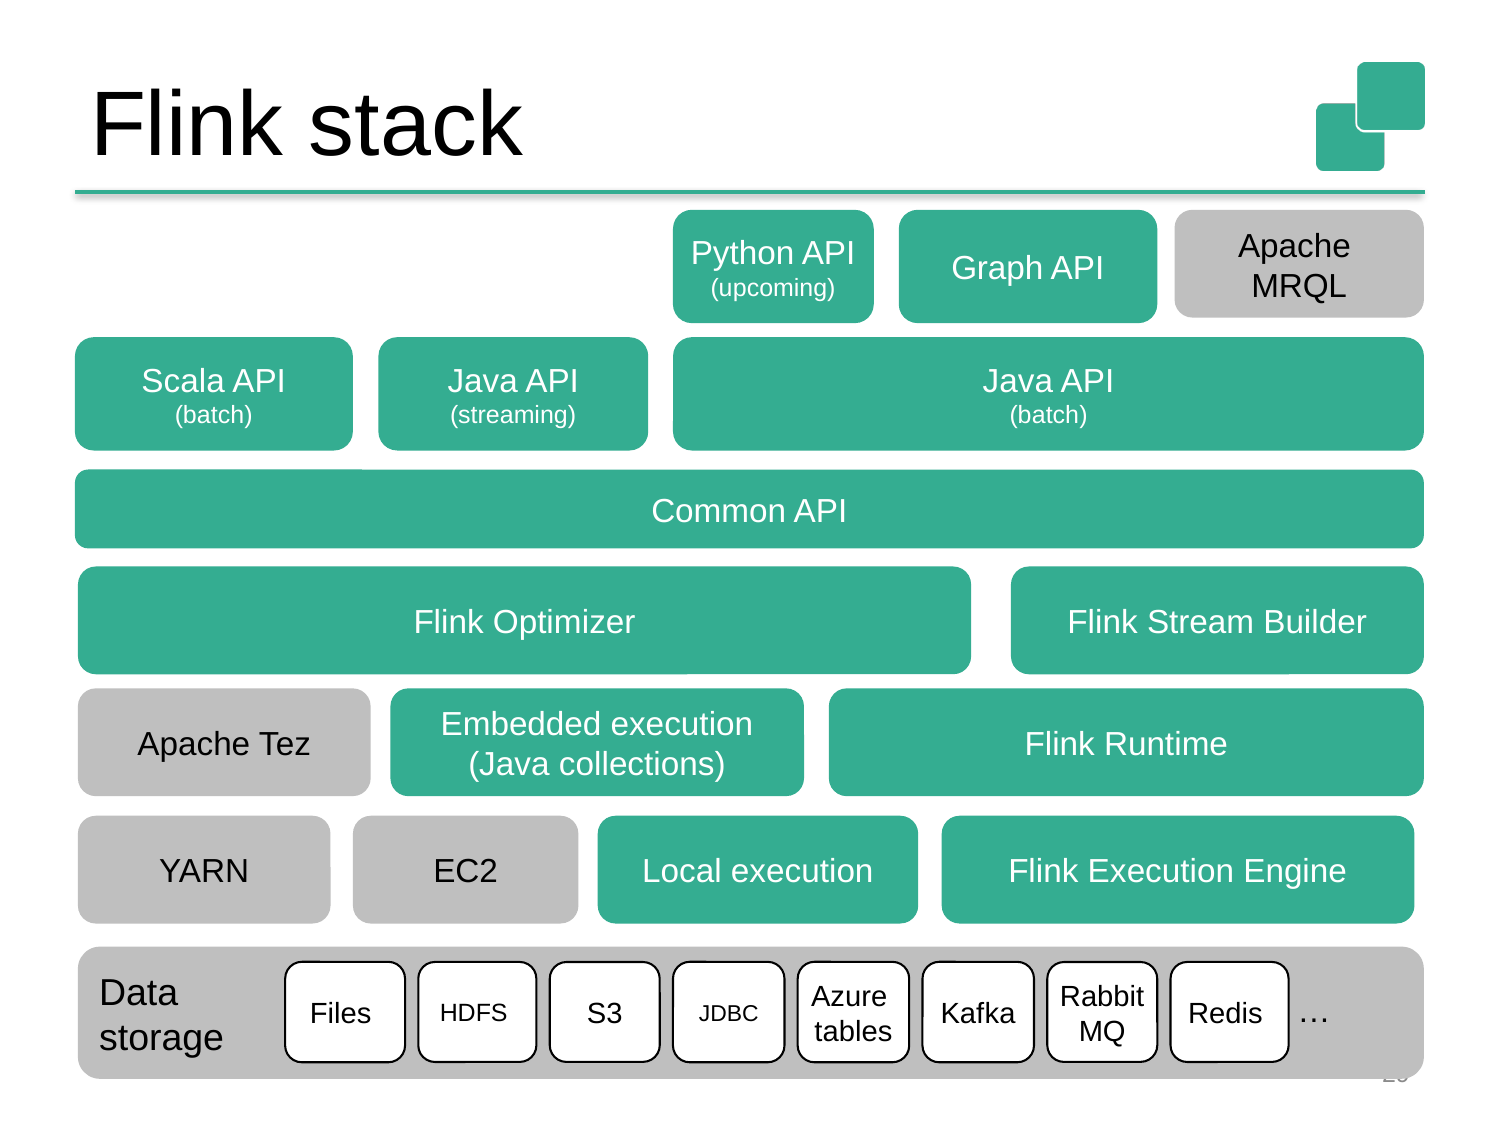

# Flink stack
Python API
(upcoming)
Graph API
Apache
MRQL
Scala API
(batch)
Java API
(streaming)
Java API
(batch)
Common API
Flink Optimizer
Flink Stream Builder
Apache Tez
Embedded execution
(Java collections)
Flink Runtime
YARN
EC2
Local execution
Flink Execution Engine
Data
storage
Files
JDBC
Azure
tables
Kafka
HDFS
Redis
S3
Rabbit
MQ
…
29